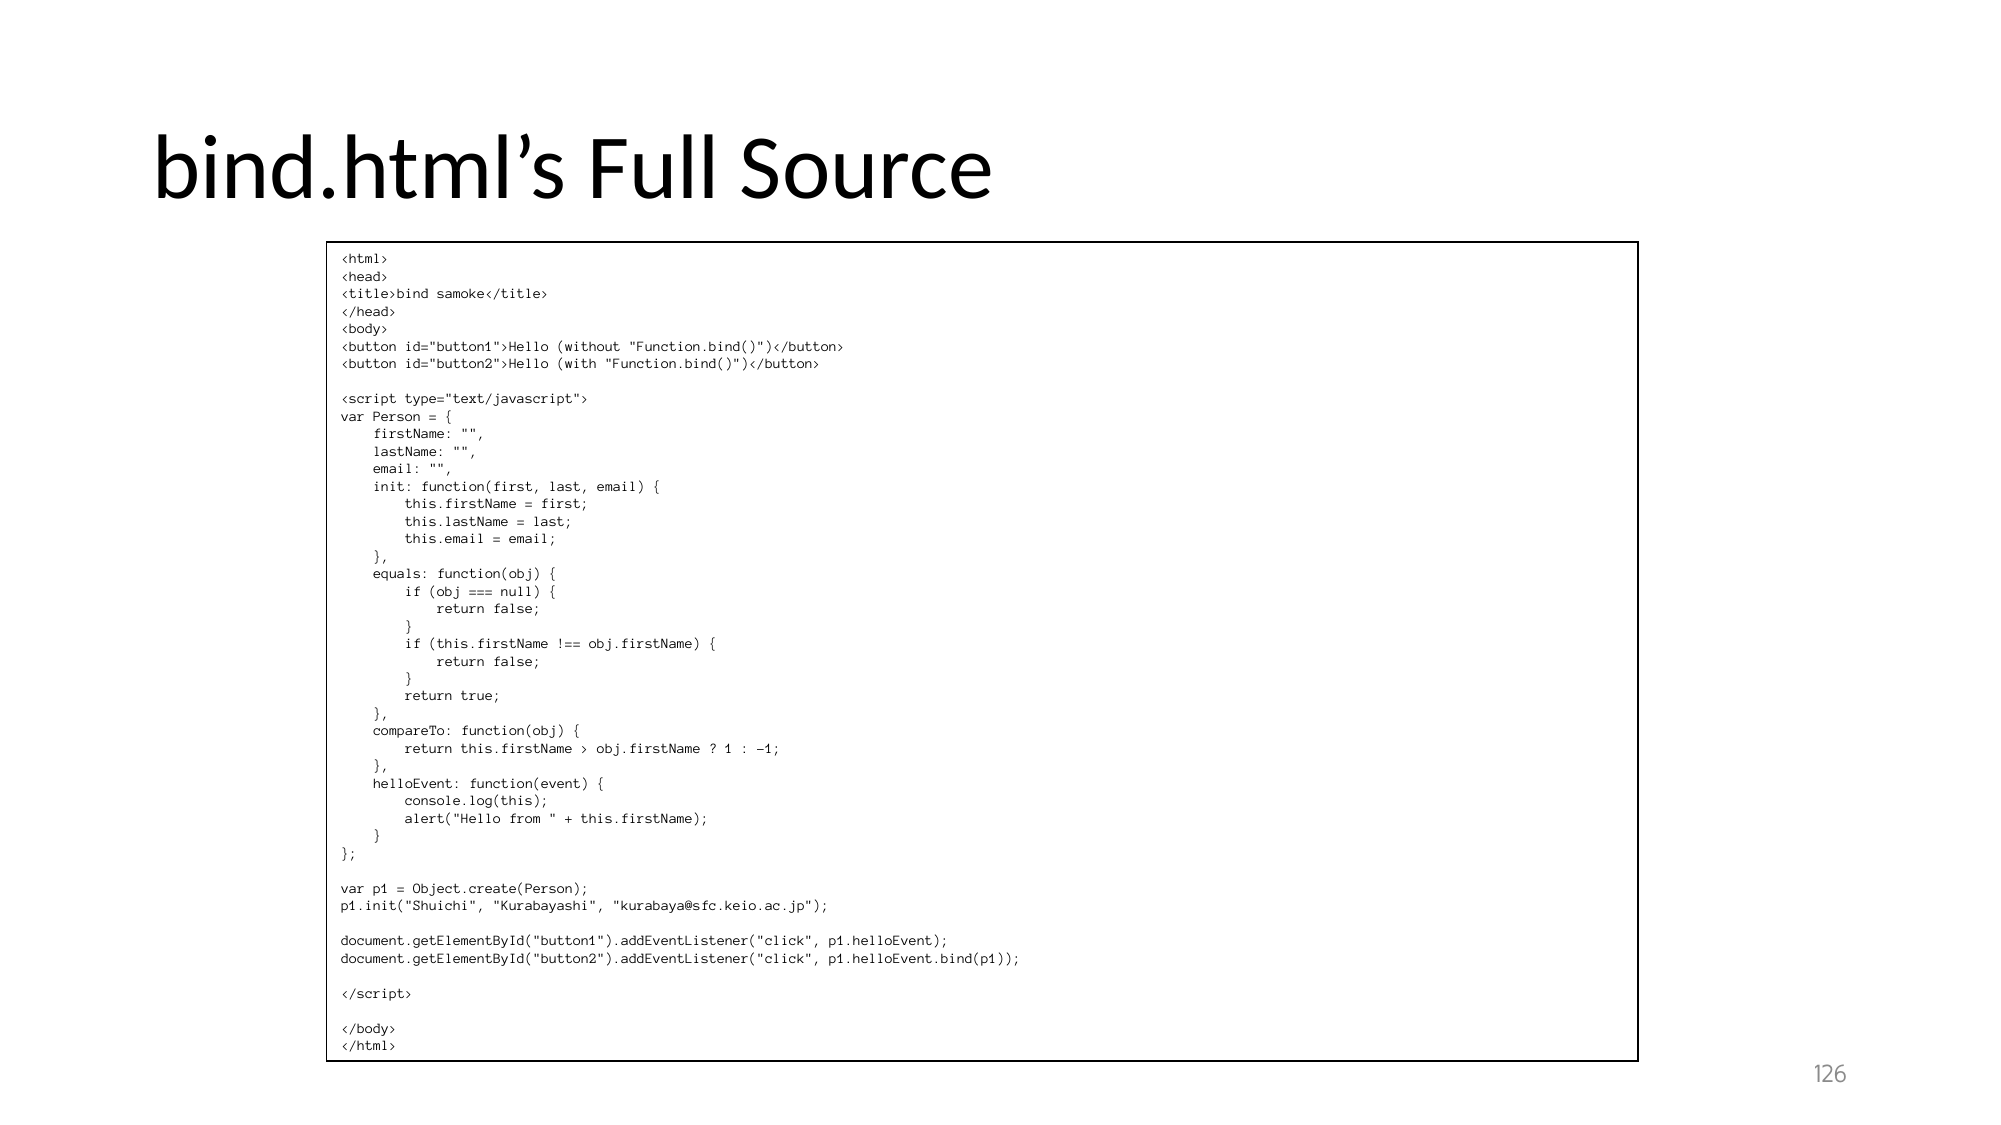

# bind.html’s Full Source
<html>
<head>
<title>bind samoke</title>
</head>
<body>
<button id="button1">Hello (without "Function.bind()")</button>
<button id="button2">Hello (with "Function.bind()")</button>

<script type="text/javascript">
var Person = {
    firstName: "",
    lastName: "",
    email: "",
    init: function(first, last, email) {
        this.firstName = first;
        this.lastName = last;
        this.email = email;
    },
    equals: function(obj) {
        if (obj === null) {
            return false;
        }
        if (this.firstName !== obj.firstName) {
            return false;
        }
        return true;
    },
    compareTo: function(obj) {
        return this.firstName > obj.firstName ? 1 : -1;
    },
    helloEvent: function(event) {
        console.log(this);
        alert("Hello from " + this.firstName);
    }
};

var p1 = Object.create(Person);
p1.init("Shuichi", "Kurabayashi", "kurabaya@sfc.keio.ac.jp");

document.getElementById("button1").addEventListener("click", p1.helloEvent);
document.getElementById("button2").addEventListener("click", p1.helloEvent.bind(p1));

</script>

</body>
</html>
126